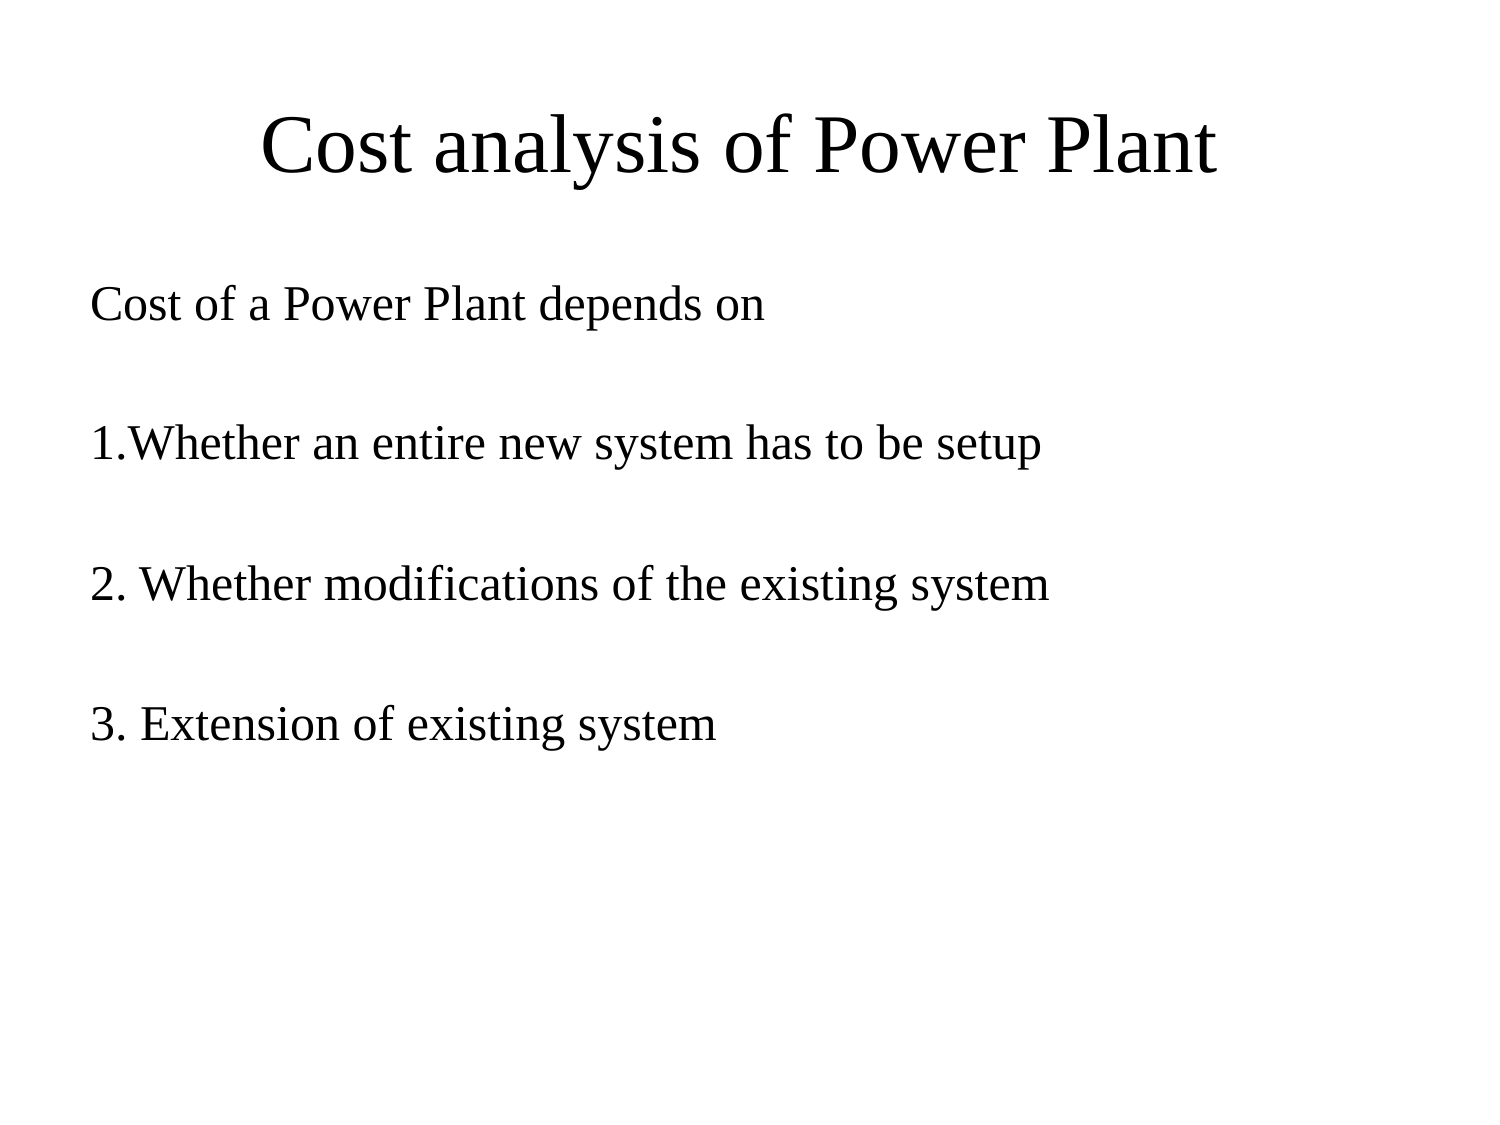

# Cost analysis of Power Plant
Cost of a Power Plant depends on

1.Whether an entire new system has to be setup

2. Whether modifications of the existing system

3. Extension of existing system